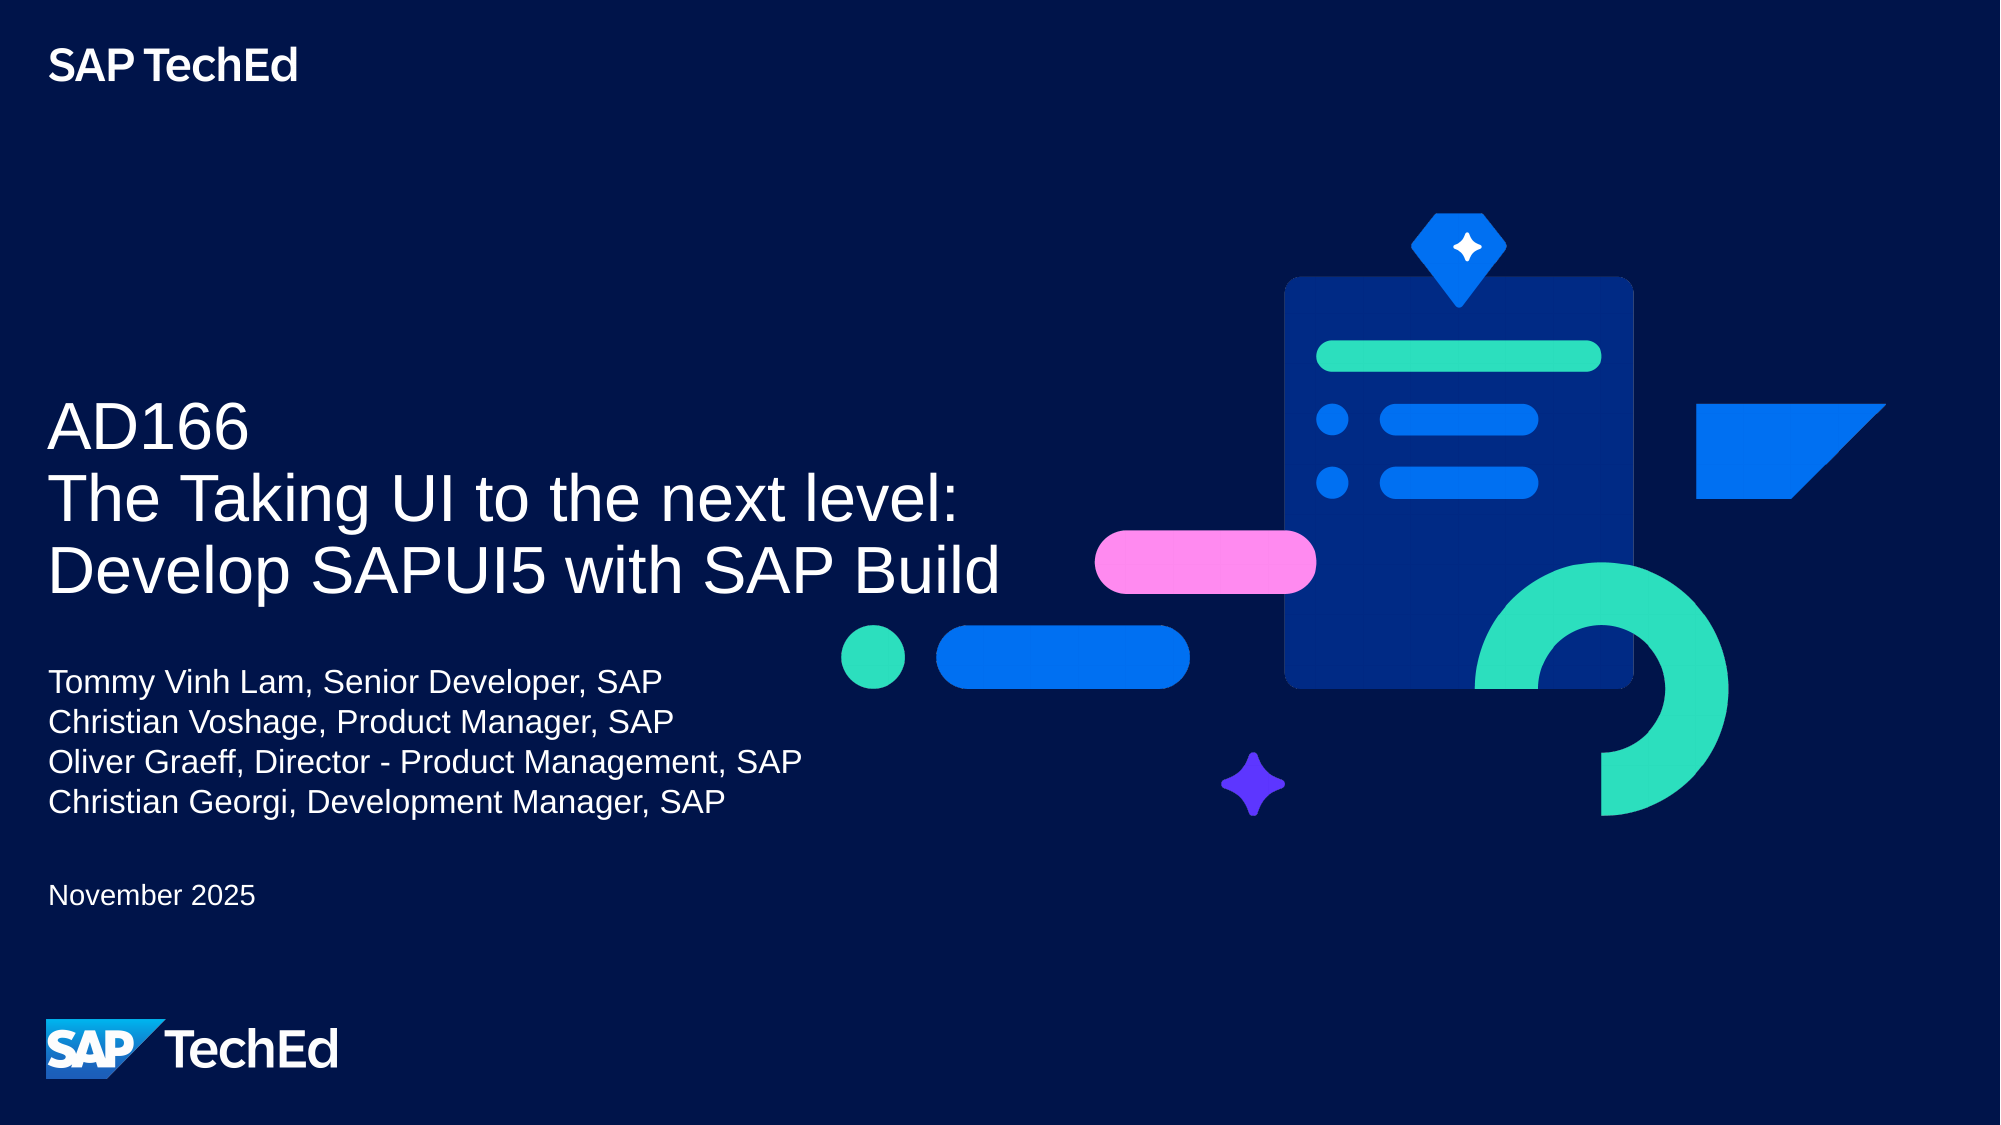

# AD166 The Taking UI to the next level: Develop SAPUI5 with SAP Build
Tommy Vinh Lam, Senior Developer, SAP
Christian Voshage, Product Manager, SAP
Oliver Graeff, Director - Product Management, SAP
Christian Georgi, Development Manager, SAP
November 2025